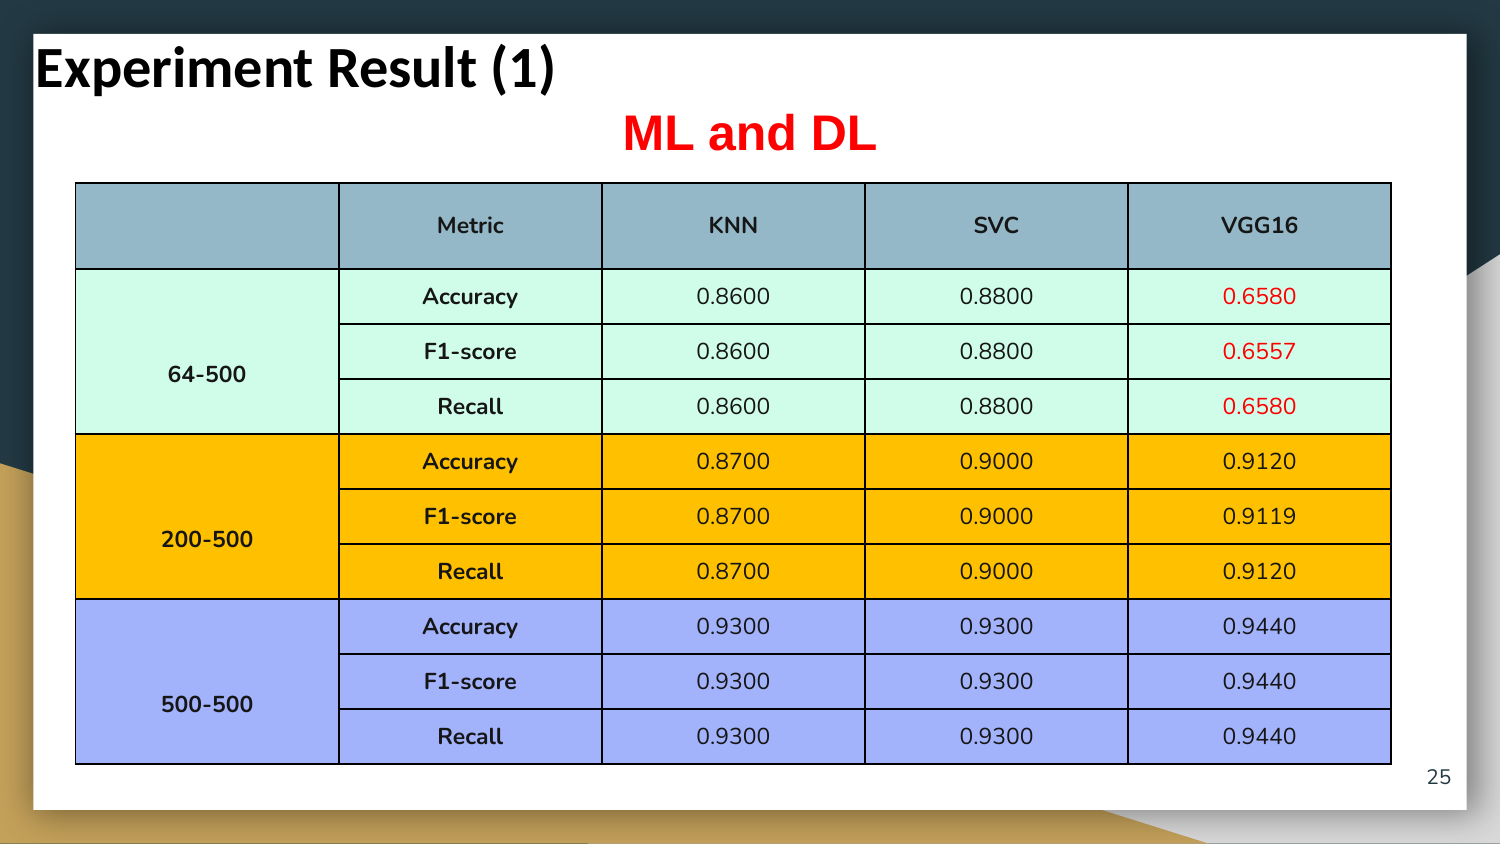

Experiment Result (1)
ML and DL
|  | Metric | KNN | SVC | VGG16 |
| --- | --- | --- | --- | --- |
| 64-500 | Accuracy | 0.8600 | 0.8800 | 0.6580 |
|  | F1-score | 0.8600 | 0.8800 | 0.6557 |
|  | Recall | 0.8600 | 0.8800 | 0.6580 |
| 200-500 | Accuracy | 0.8700 | 0.9000 | 0.9120 |
|  | F1-score | 0.8700 | 0.9000 | 0.9119 |
|  | Recall | 0.8700 | 0.9000 | 0.9120 |
| 500-500 | Accuracy | 0.9300 | 0.9300 | 0.9440 |
|  | F1-score | 0.9300 | 0.9300 | 0.9440 |
|  | Recall | 0.9300 | 0.9300 | 0.9440 |

25